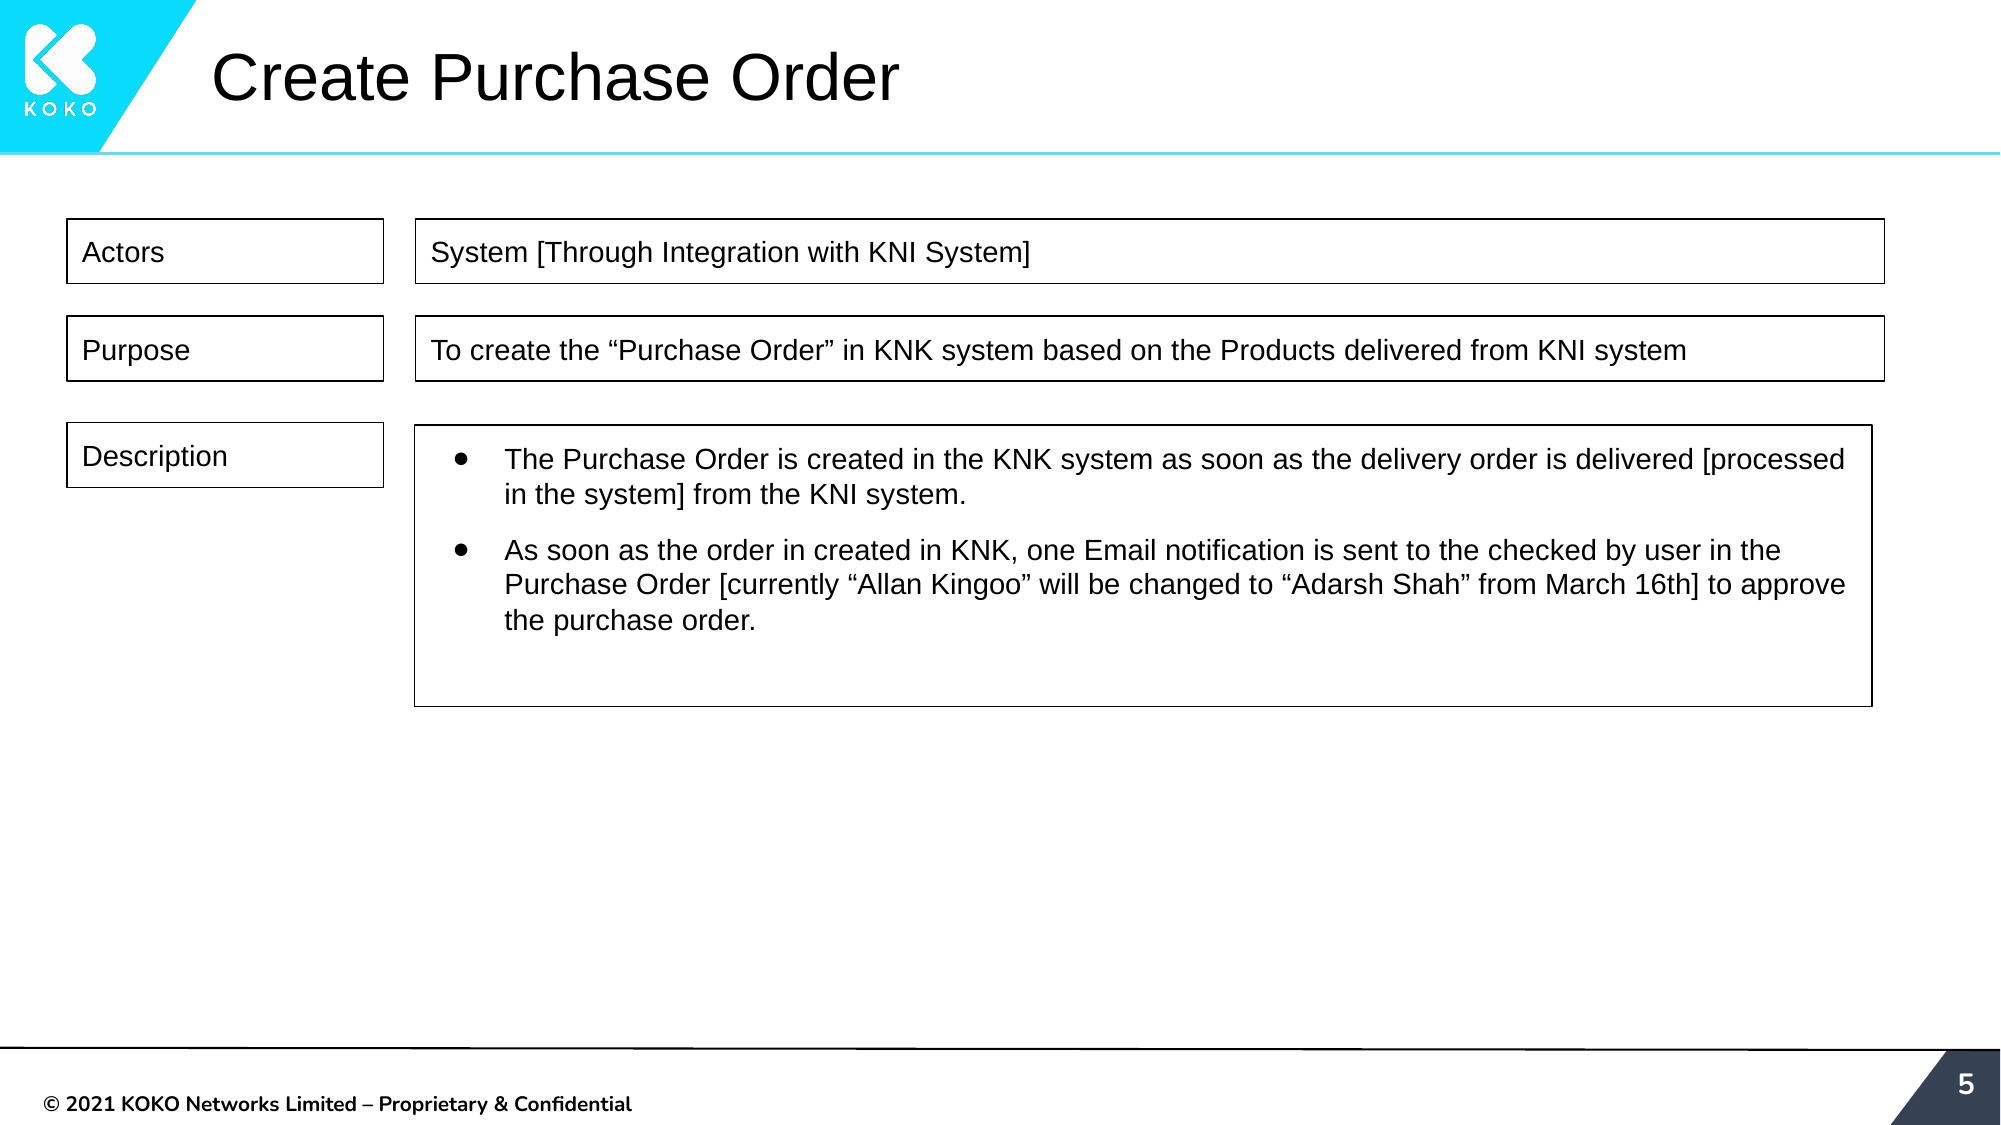

# Create Purchase Order
Actors
System [Through Integration with KNI System]
Purpose
To create the “Purchase Order” in KNK system based on the Products delivered from KNI system
Description
The Purchase Order is created in the KNK system as soon as the delivery order is delivered [processed in the system] from the KNI system.
As soon as the order in created in KNK, one Email notification is sent to the checked by user in the Purchase Order [currently “Allan Kingoo” will be changed to “Adarsh Shah” from March 16th] to approve the purchase order.

5